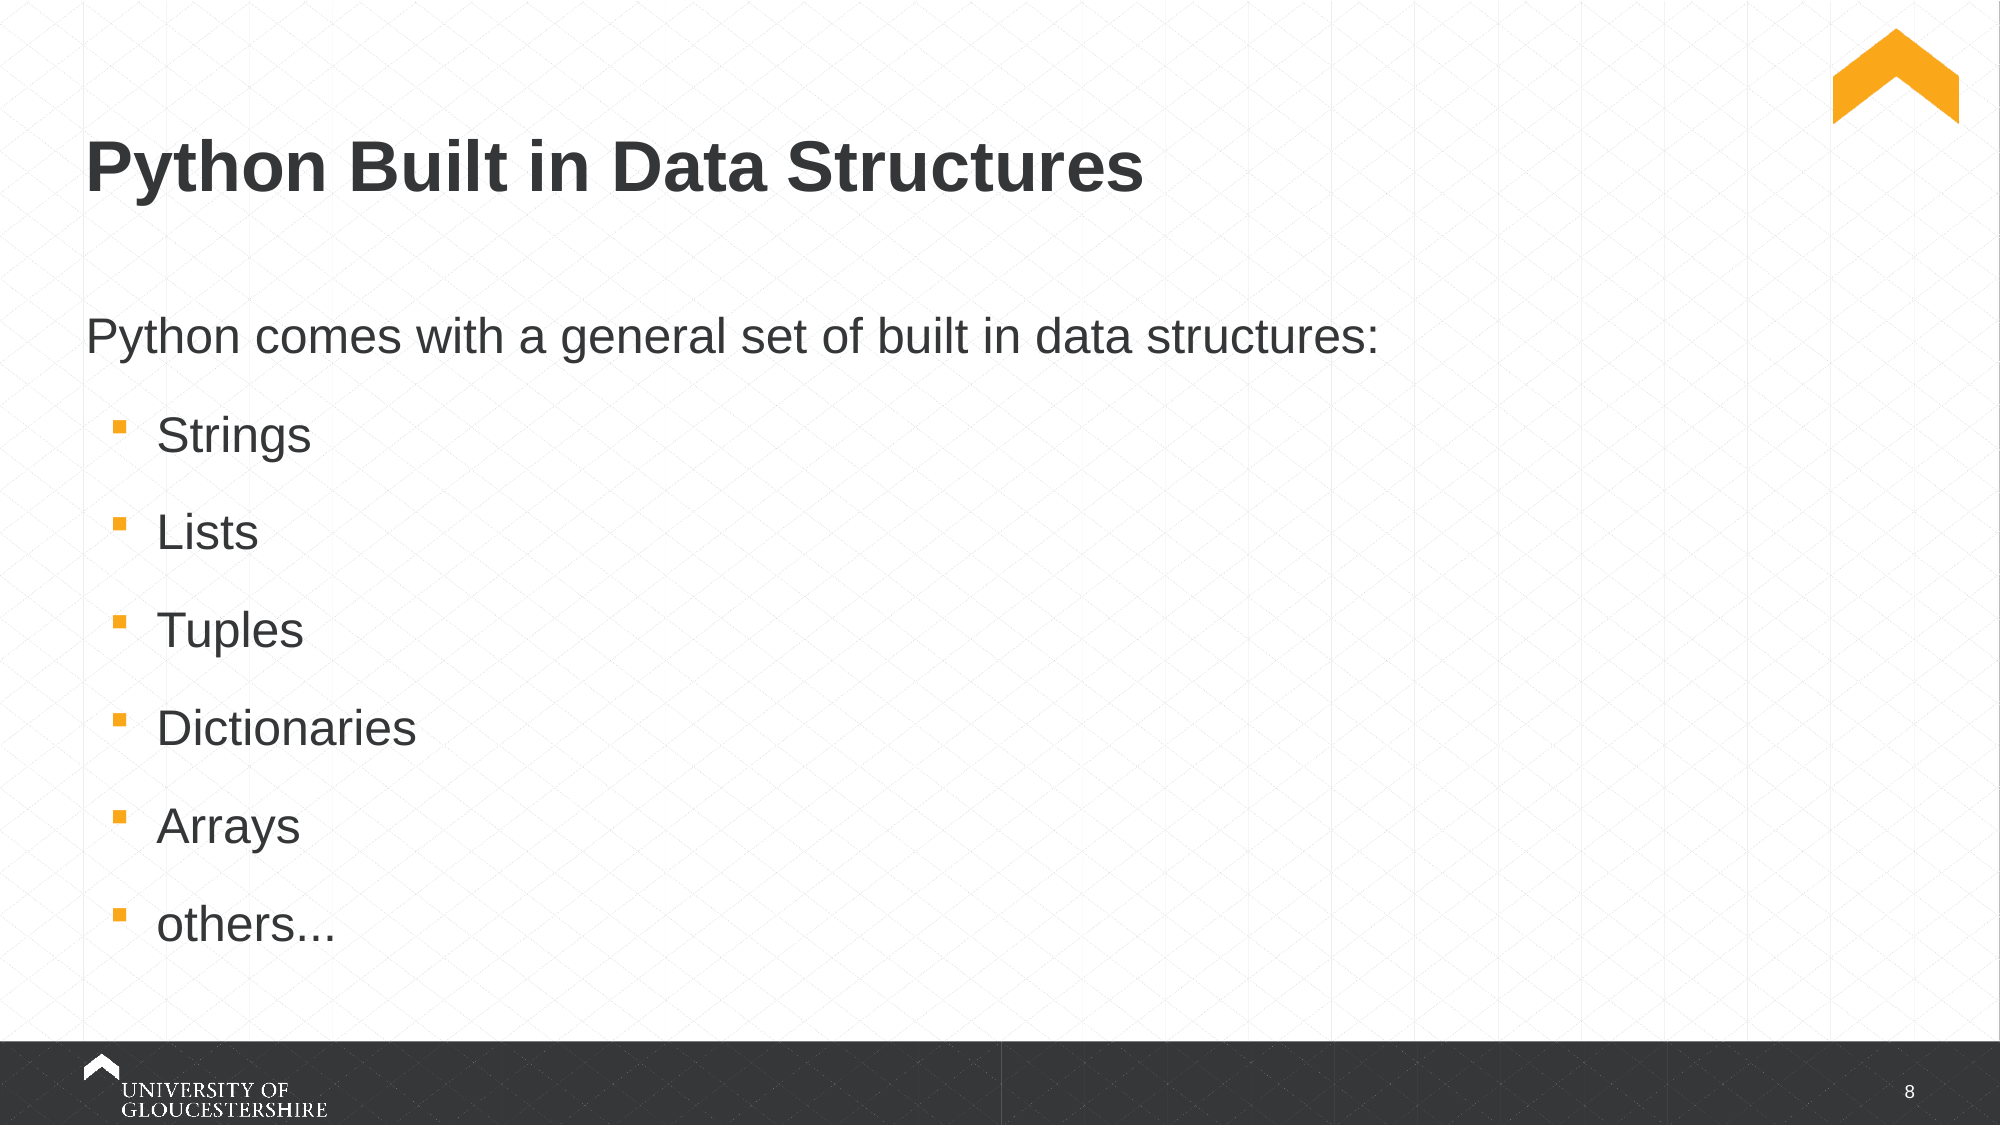

# Python Built in Data Structures
Python comes with a general set of built in data structures:
Strings
Lists
Tuples
Dictionaries
Arrays
others...